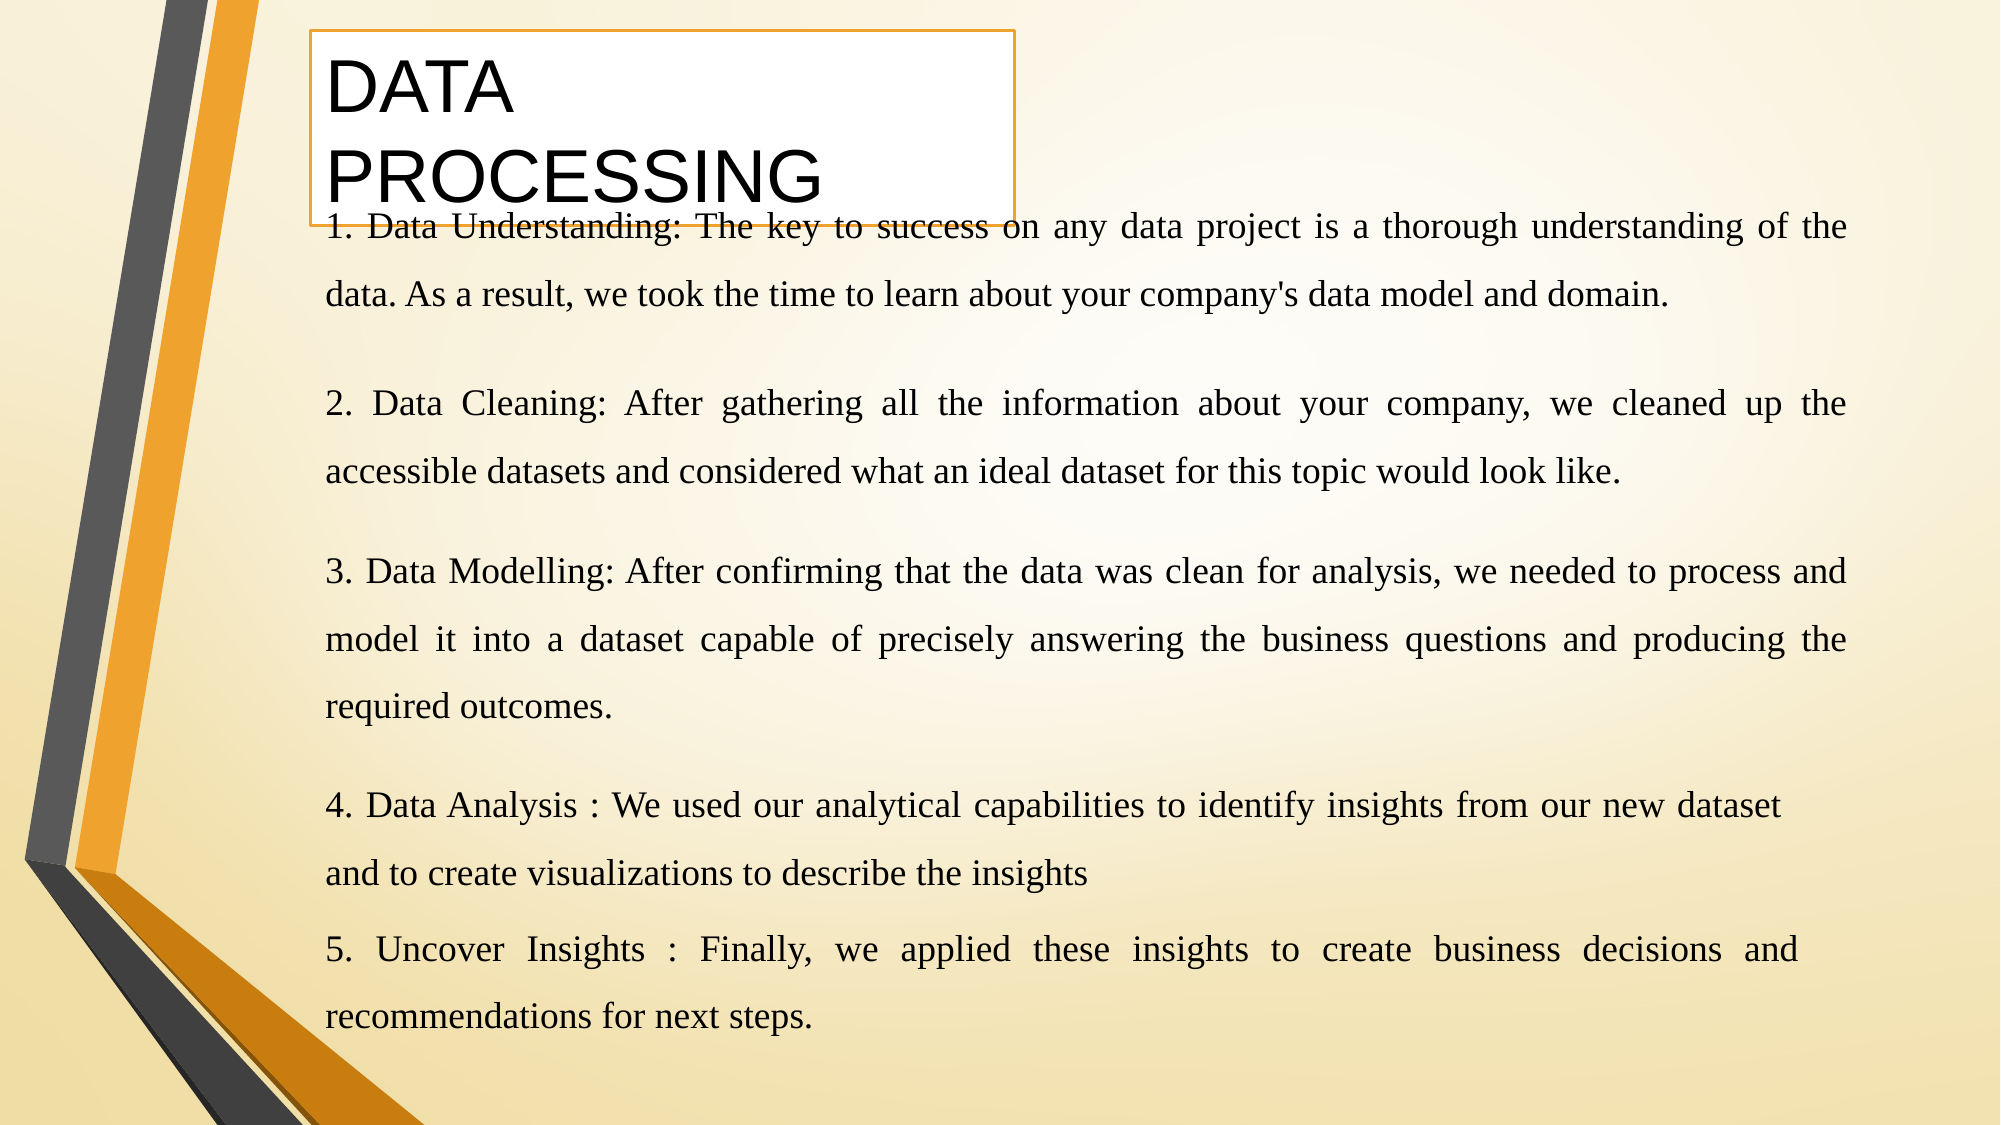

DATA PROCESSING
1. Data Understanding: The key to success on any data project is a thorough understanding of the data. As a result, we took the time to learn about your company's data model and domain.
2. Data Cleaning: After gathering all the information about your company, we cleaned up the accessible datasets and considered what an ideal dataset for this topic would look like.
3. Data Modelling: After confirming that the data was clean for analysis, we needed to process and model it into a dataset capable of precisely answering the business questions and producing the required outcomes.
4. Data Analysis : We used our analytical capabilities to identify insights from our new dataset and to create visualizations to describe the insights
5. Uncover Insights : Finally, we applied these insights to create business decisions and recommendations for next steps.